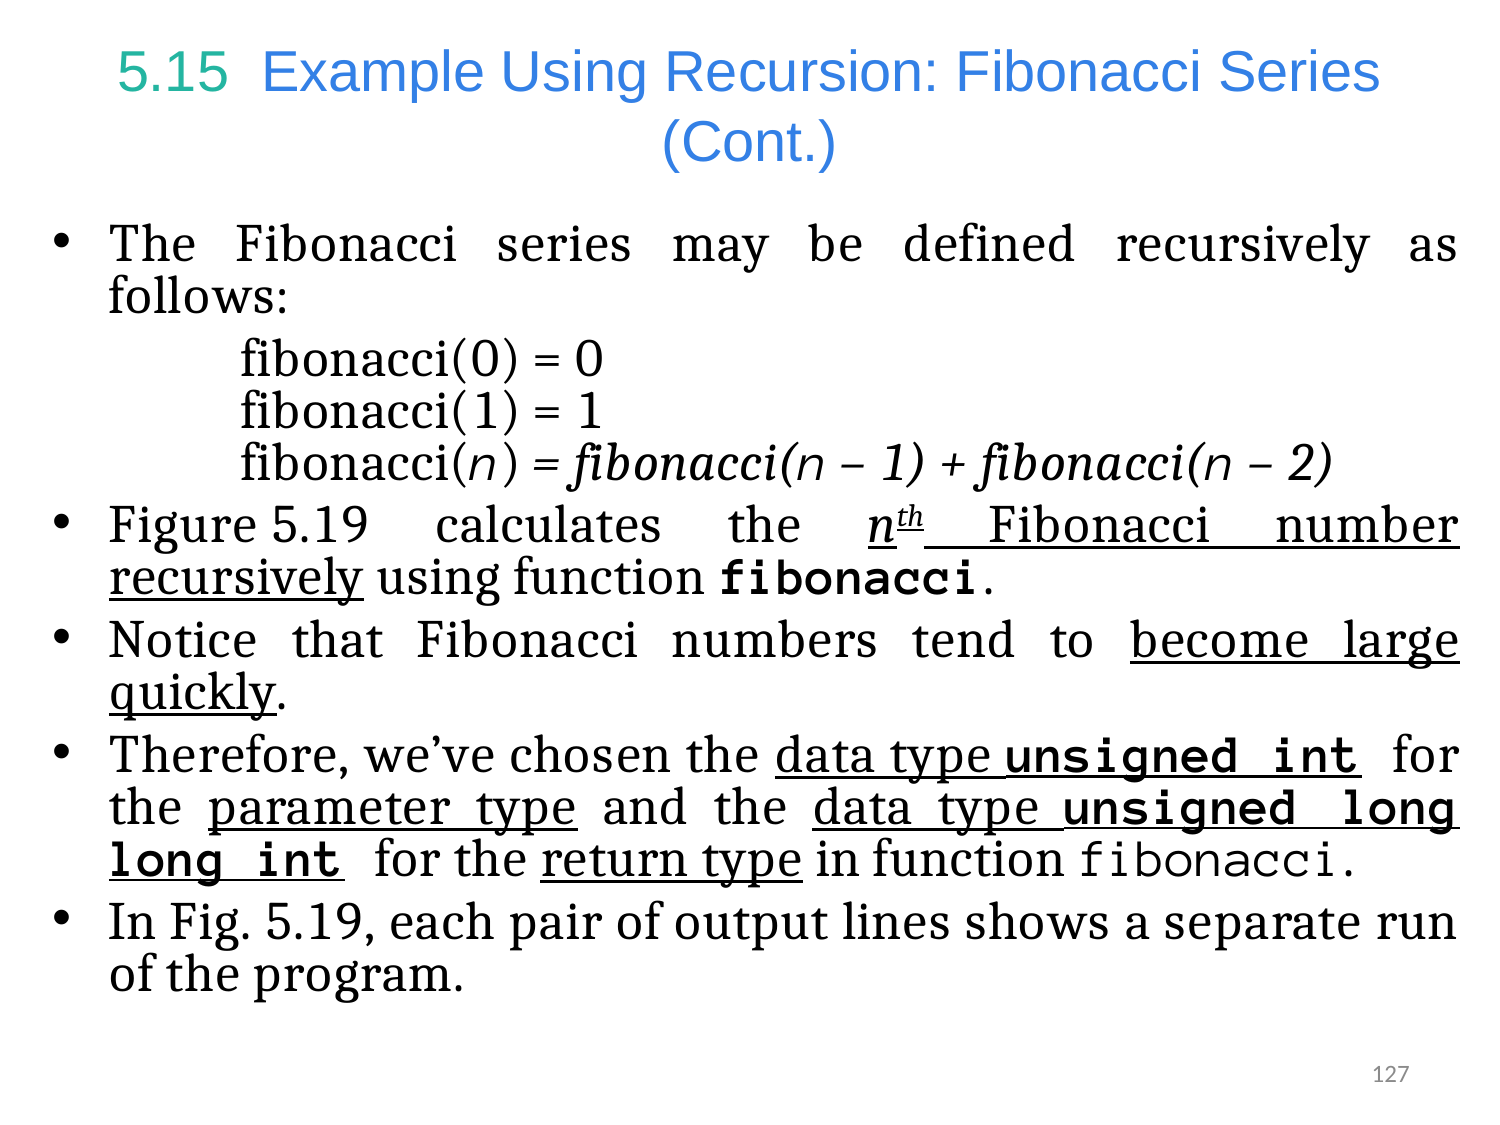

# 5.15  Example Using Recursion: Fibonacci Series (Cont.)
The Fibonacci series may be defined recursively as follows:
	fibonacci(0) = 0
fibonacci(1) = 1
fibonacci(n) = fibonacci(n – 1) + fibonacci(n – 2)
Figure 5.19 calculates the nth Fibonacci number recursively using function fibonacci.
Notice that Fibonacci numbers tend to become large quickly.
Therefore, we’ve chosen the data type unsigned int for the parameter type and the data type unsigned long long int for the return type in function fibonacci.
In Fig. 5.19, each pair of output lines shows a separate run of the program.
127